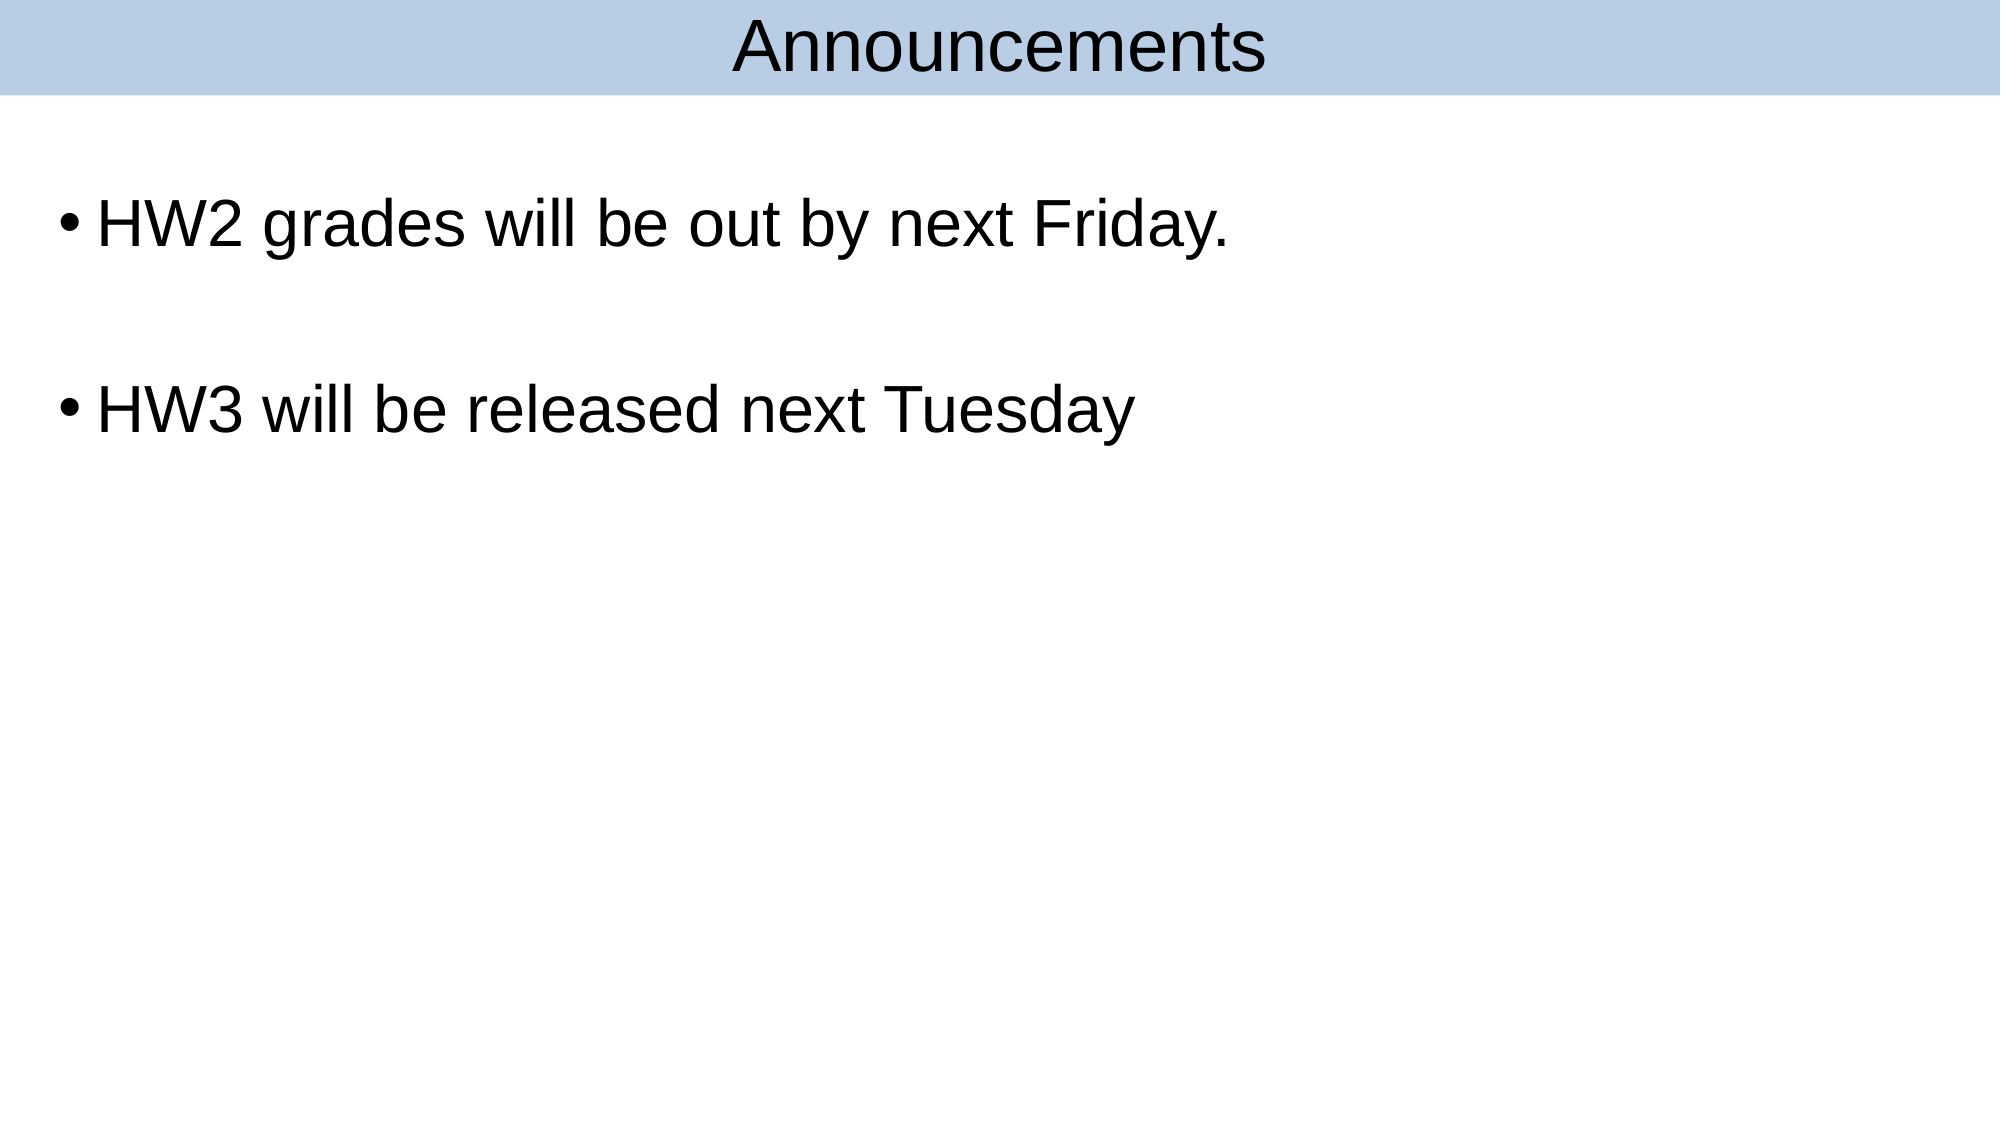

# Announcements
51
HW2 grades will be out by next Friday.

HW3 will be released next Tuesday